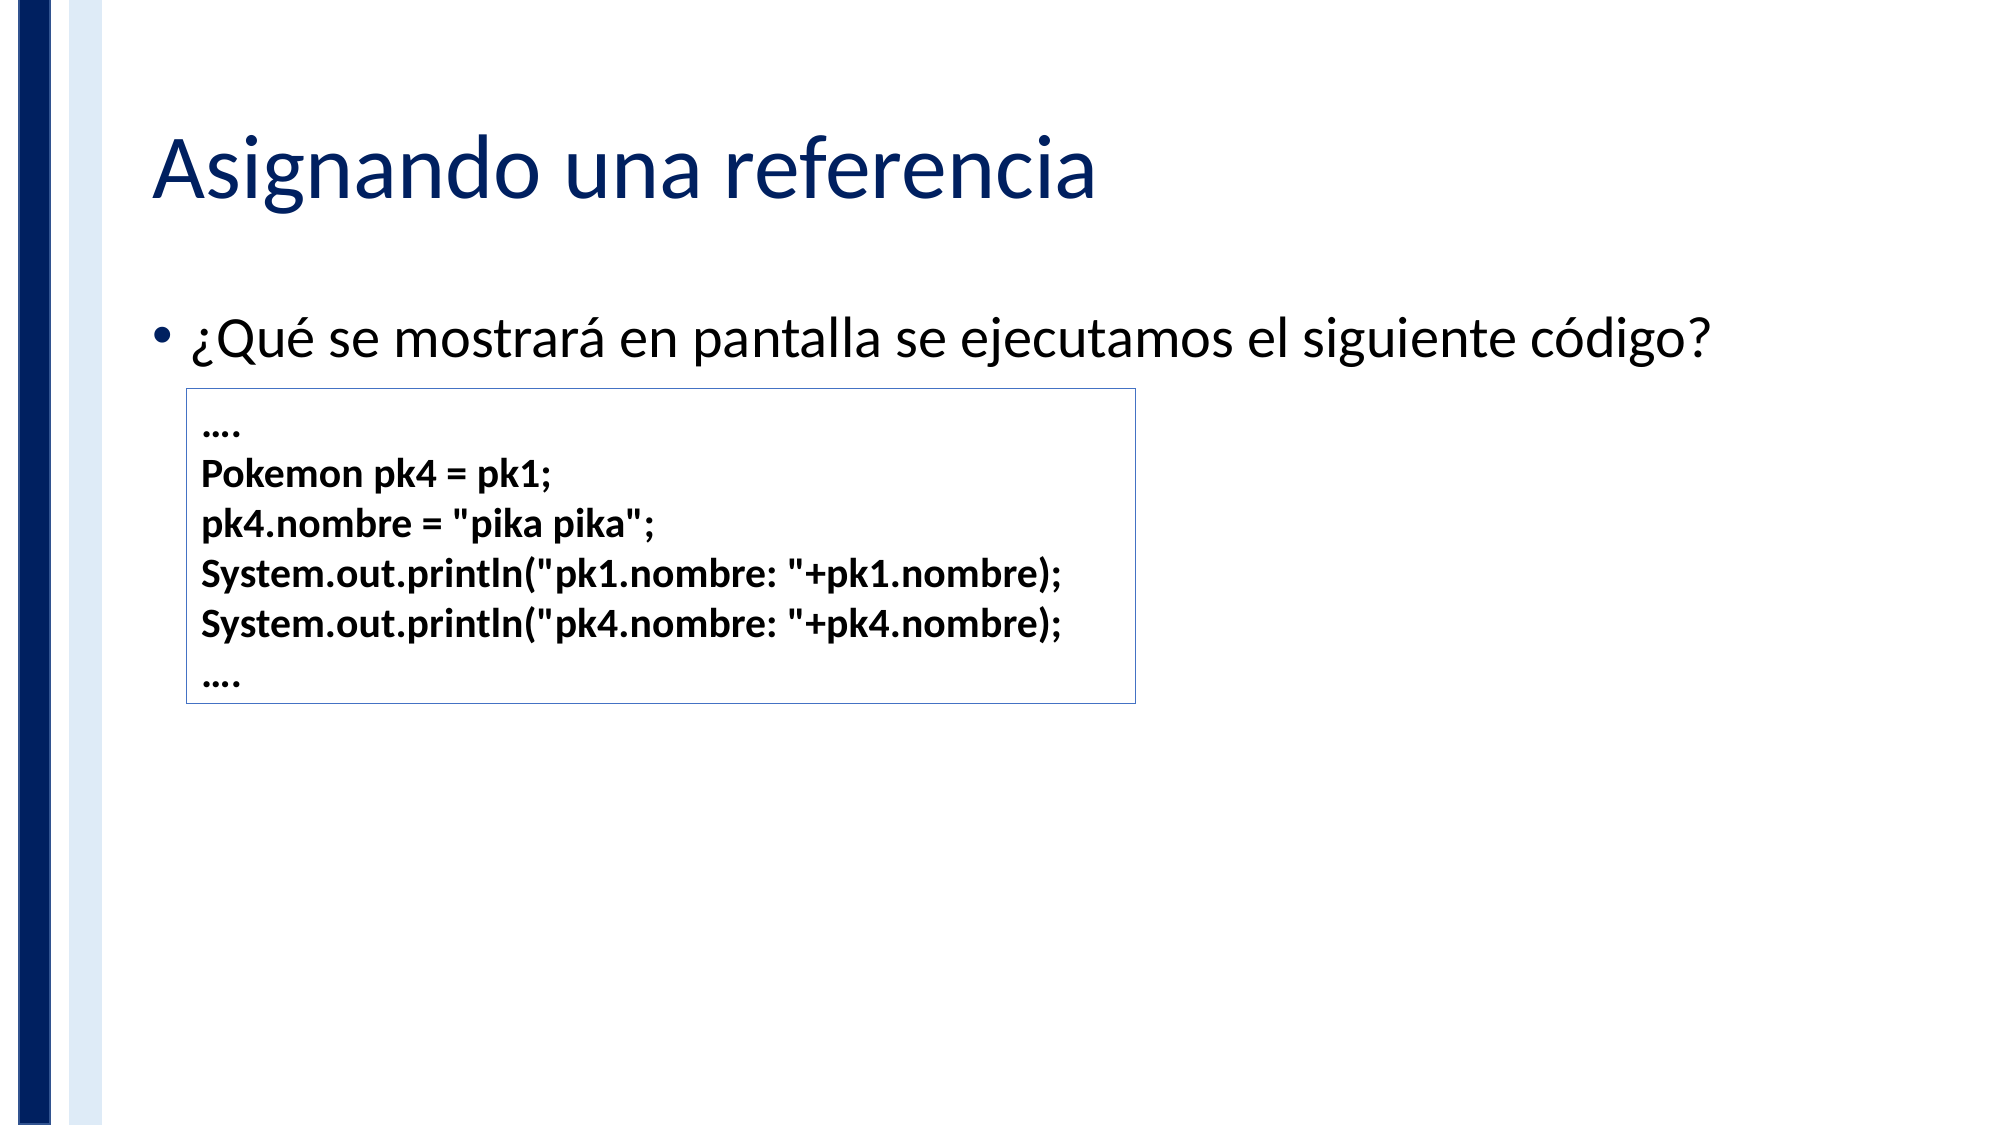

# Asignando una referencia
¿Qué se mostrará en pantalla se ejecutamos el siguiente código?

….
Pokemon pk4 = pk1;
pk4.nombre = "pika pika";
System.out.println("pk1.nombre: "+pk1.nombre);
System.out.println("pk4.nombre: "+pk4.nombre);
….